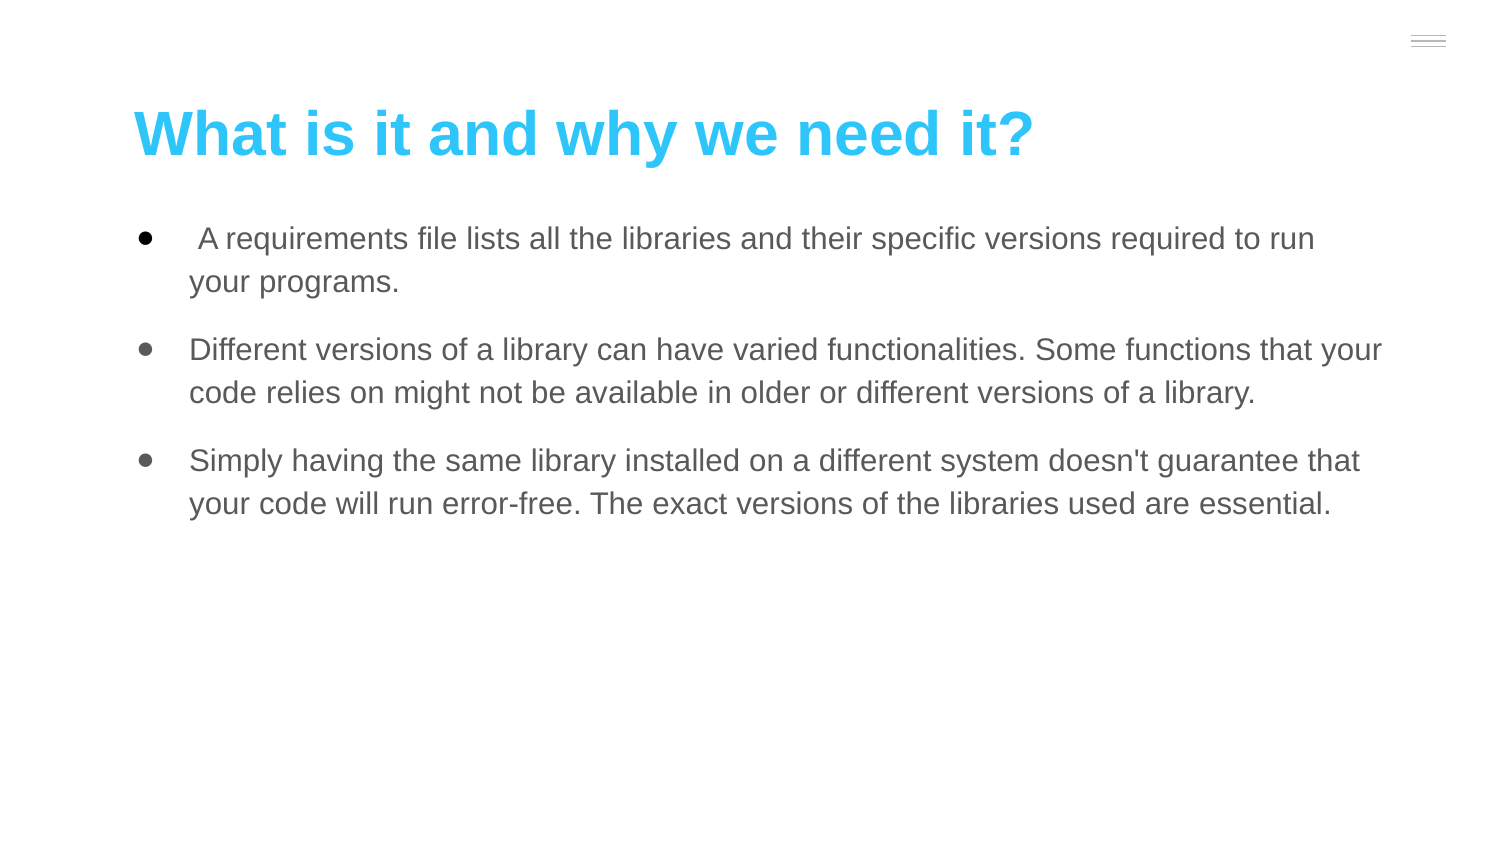

What is it and why we need it?
 A requirements file lists all the libraries and their specific versions required to run your programs.
Different versions of a library can have varied functionalities. Some functions that your code relies on might not be available in older or different versions of a library.
Simply having the same library installed on a different system doesn't guarantee that your code will run error-free. The exact versions of the libraries used are essential.